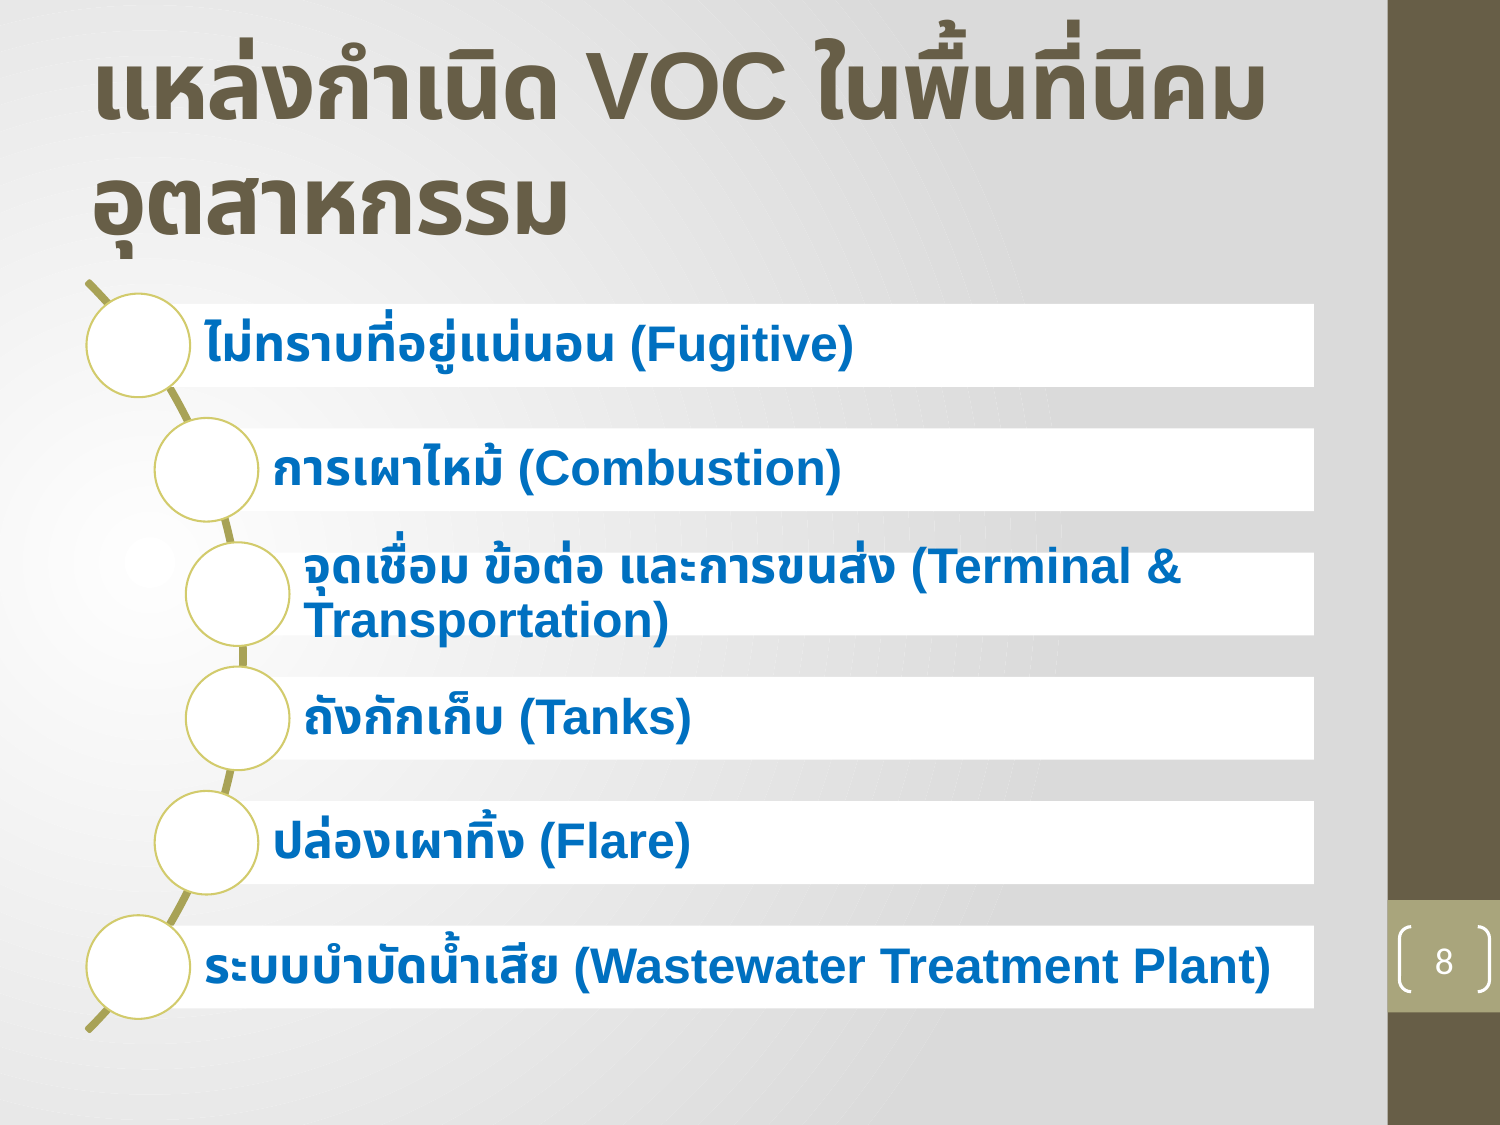

# แหล่งกำเนิด VOC ในพื้นที่นิคมอุตสาหกรรม
ไม่ทราบที่อยู่แน่นอน (Fugitive)
การเผาไหม้ (Combustion)
จุดเชื่อม ข้อต่อ และการขนส่ง (Terminal & Transportation)
ถังกักเก็บ (Tanks)
ปล่องเผาทิ้ง (Flare)
ระบบบำบัดน้ำเสีย (Wastewater Treatment Plant)
8